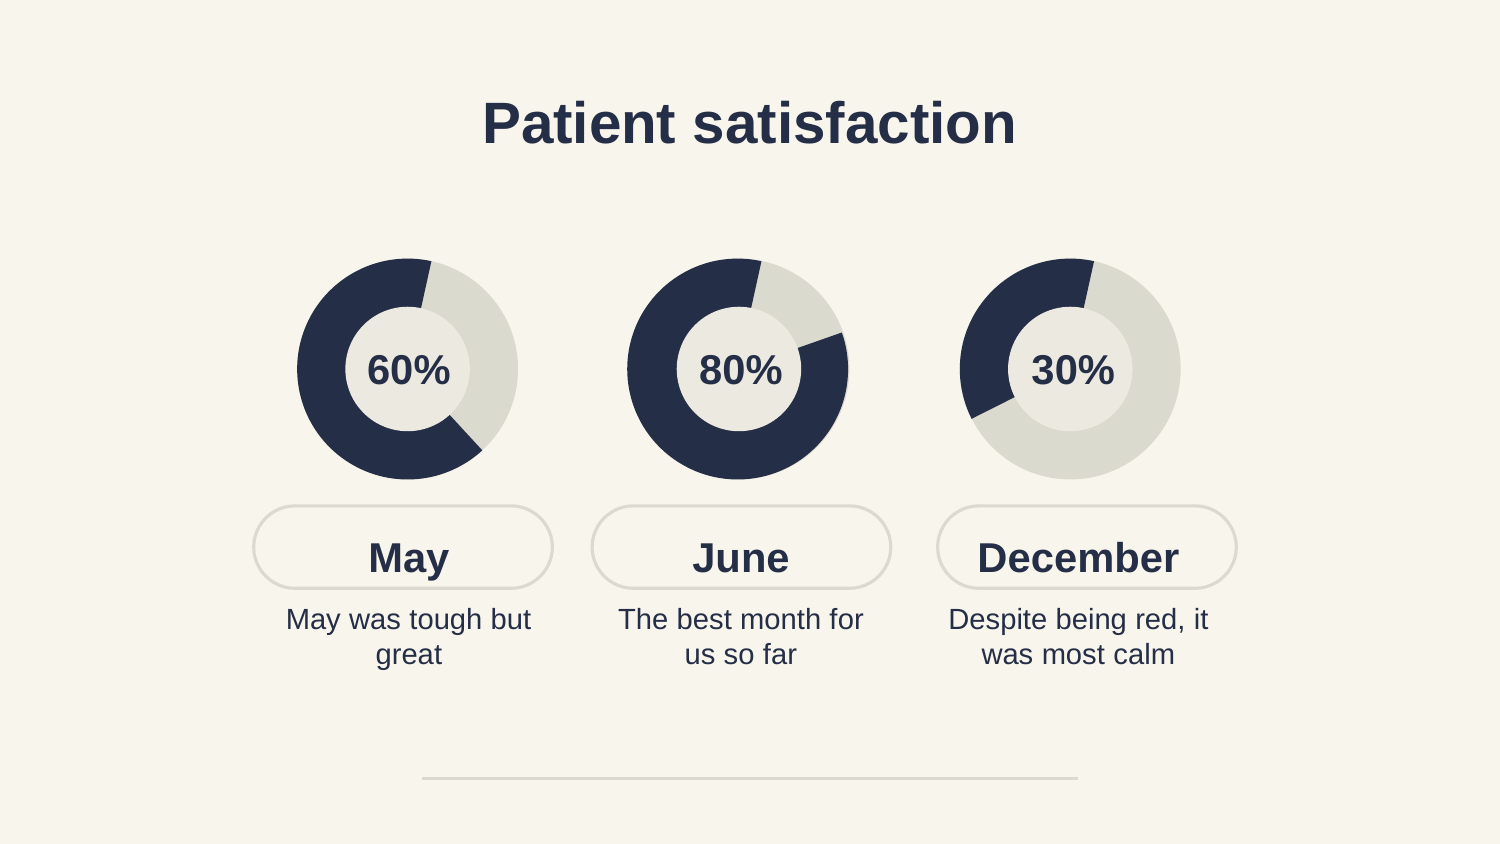

# Patient satisfaction

60%
80%
30%

May
June
December
May was tough but great
The best month for us so far
Despite being red, it was most calm